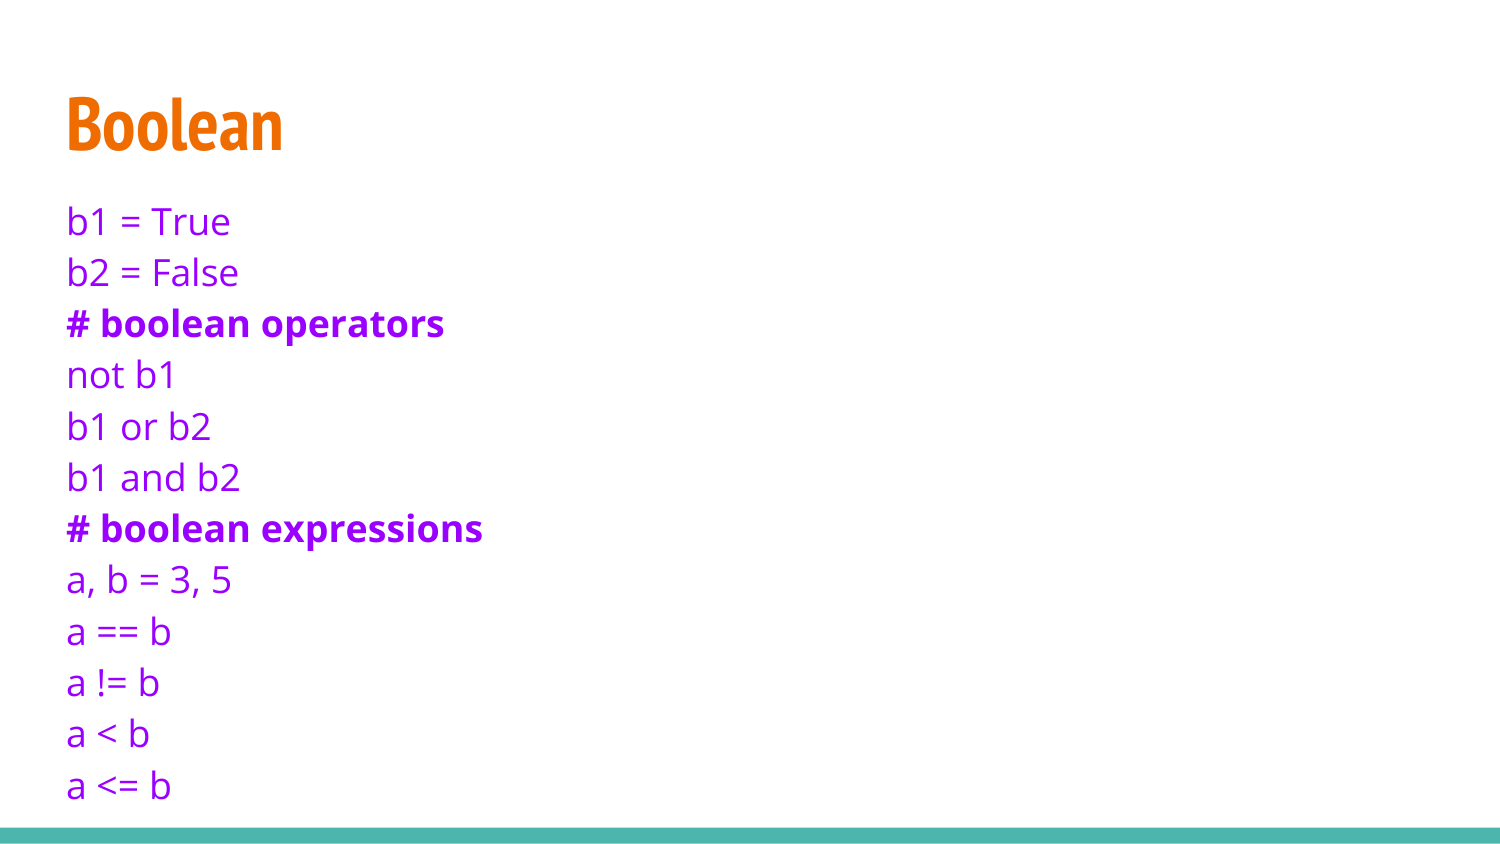

# Boolean
b1 = True
b2 = False
# boolean operators
not b1
b1 or b2
b1 and b2
# boolean expressions
a, b = 3, 5
a == b
a != b
a < b
a <= b